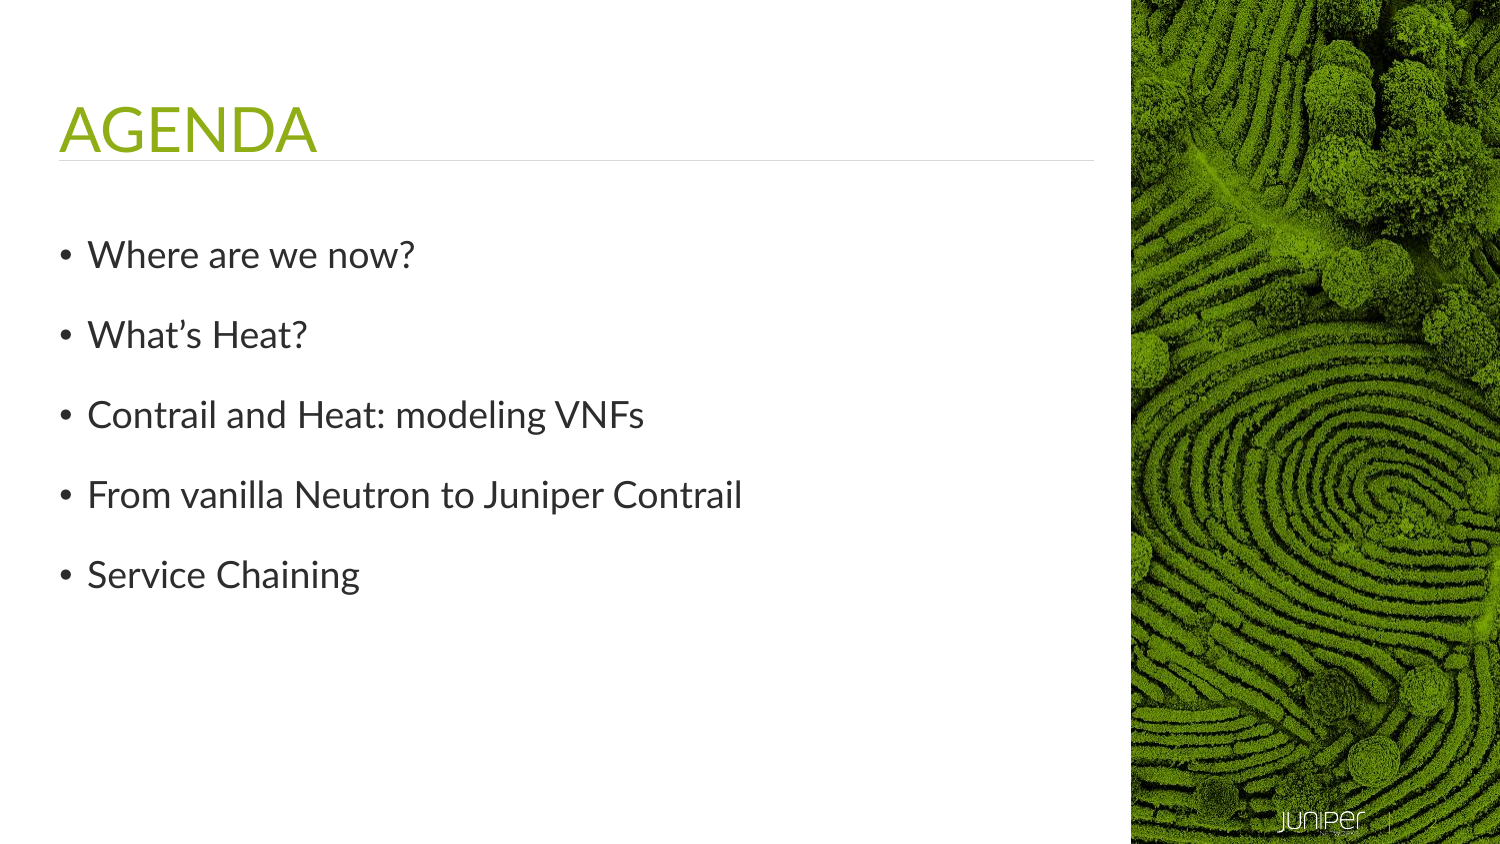

Where are we now?
What’s Heat?
Contrail and Heat: modeling VNFs
From vanilla Neutron to Juniper Contrail
Service Chaining
2